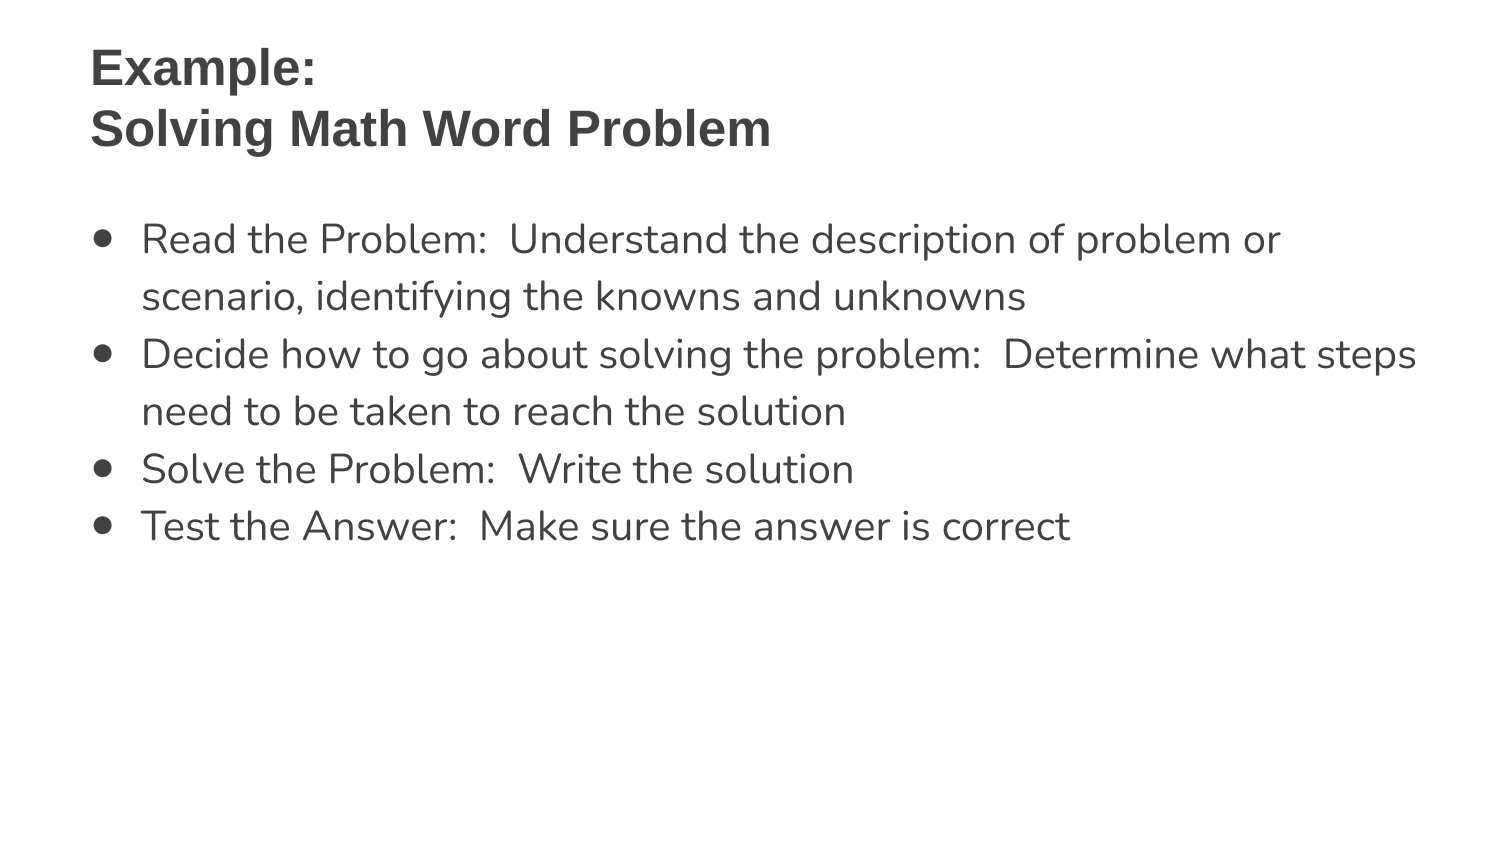

# Example: Solving Math Word Problem
Read the Problem:  Understand the description of problem or scenario, identifying the knowns and unknowns
Decide how to go about solving the problem:  Determine what steps need to be taken to reach the solution
Solve the Problem:  Write the solution
Test the Answer:  Make sure the answer is correct